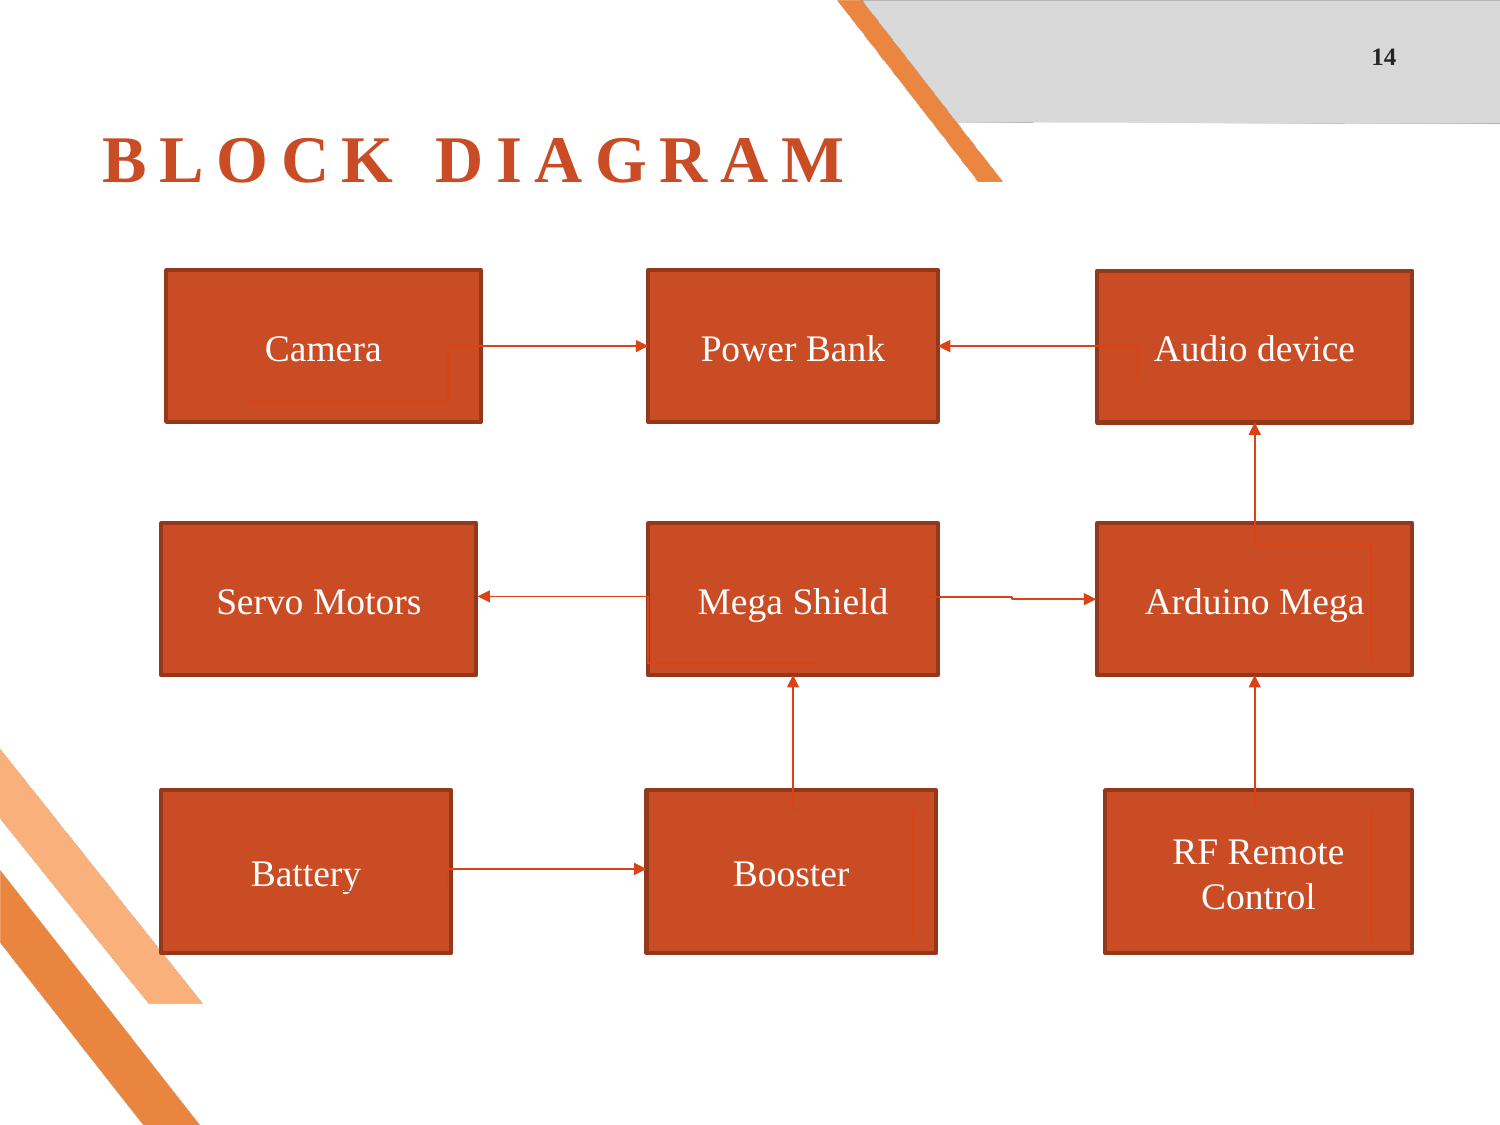

14
# BLOCK DIAGRAM
Camera
Power Bank
Audio device
Servo Motors
Mega Shield
Arduino Mega
Battery
Booster
RF Remote Control